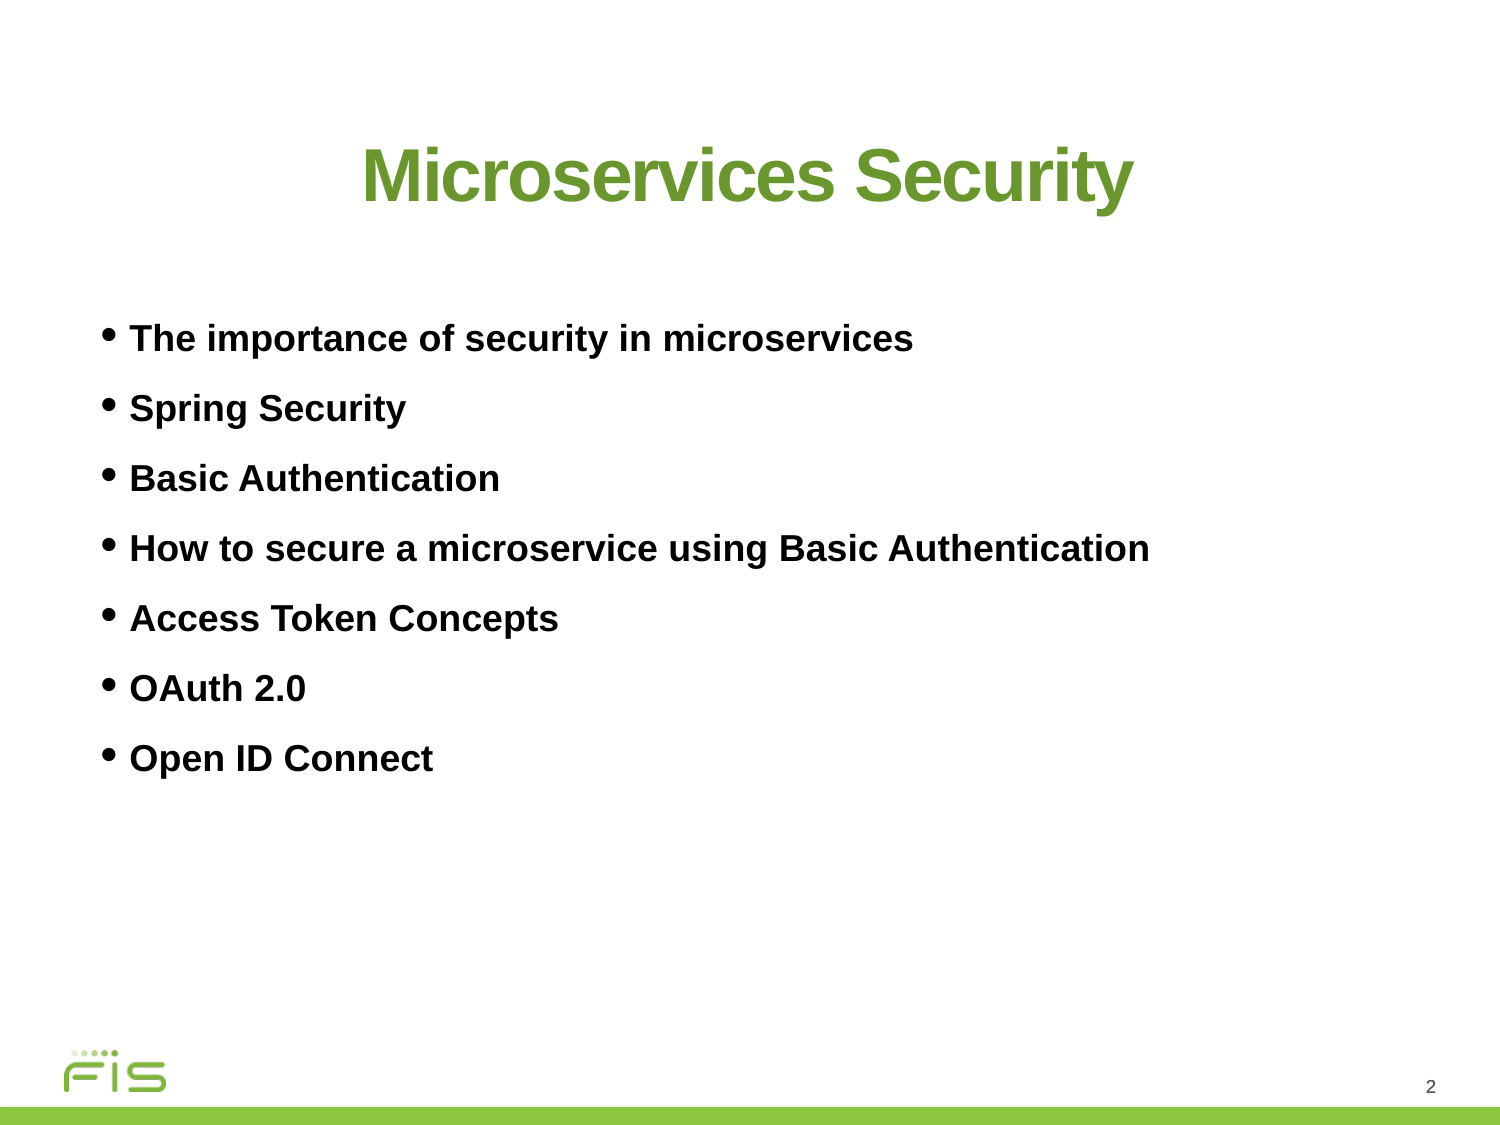

Microservices Security
The importance of security in microservices
Spring Security
Basic Authentication
How to secure a microservice using Basic Authentication
Access Token Concepts
OAuth 2.0
Open ID Connect
2
2